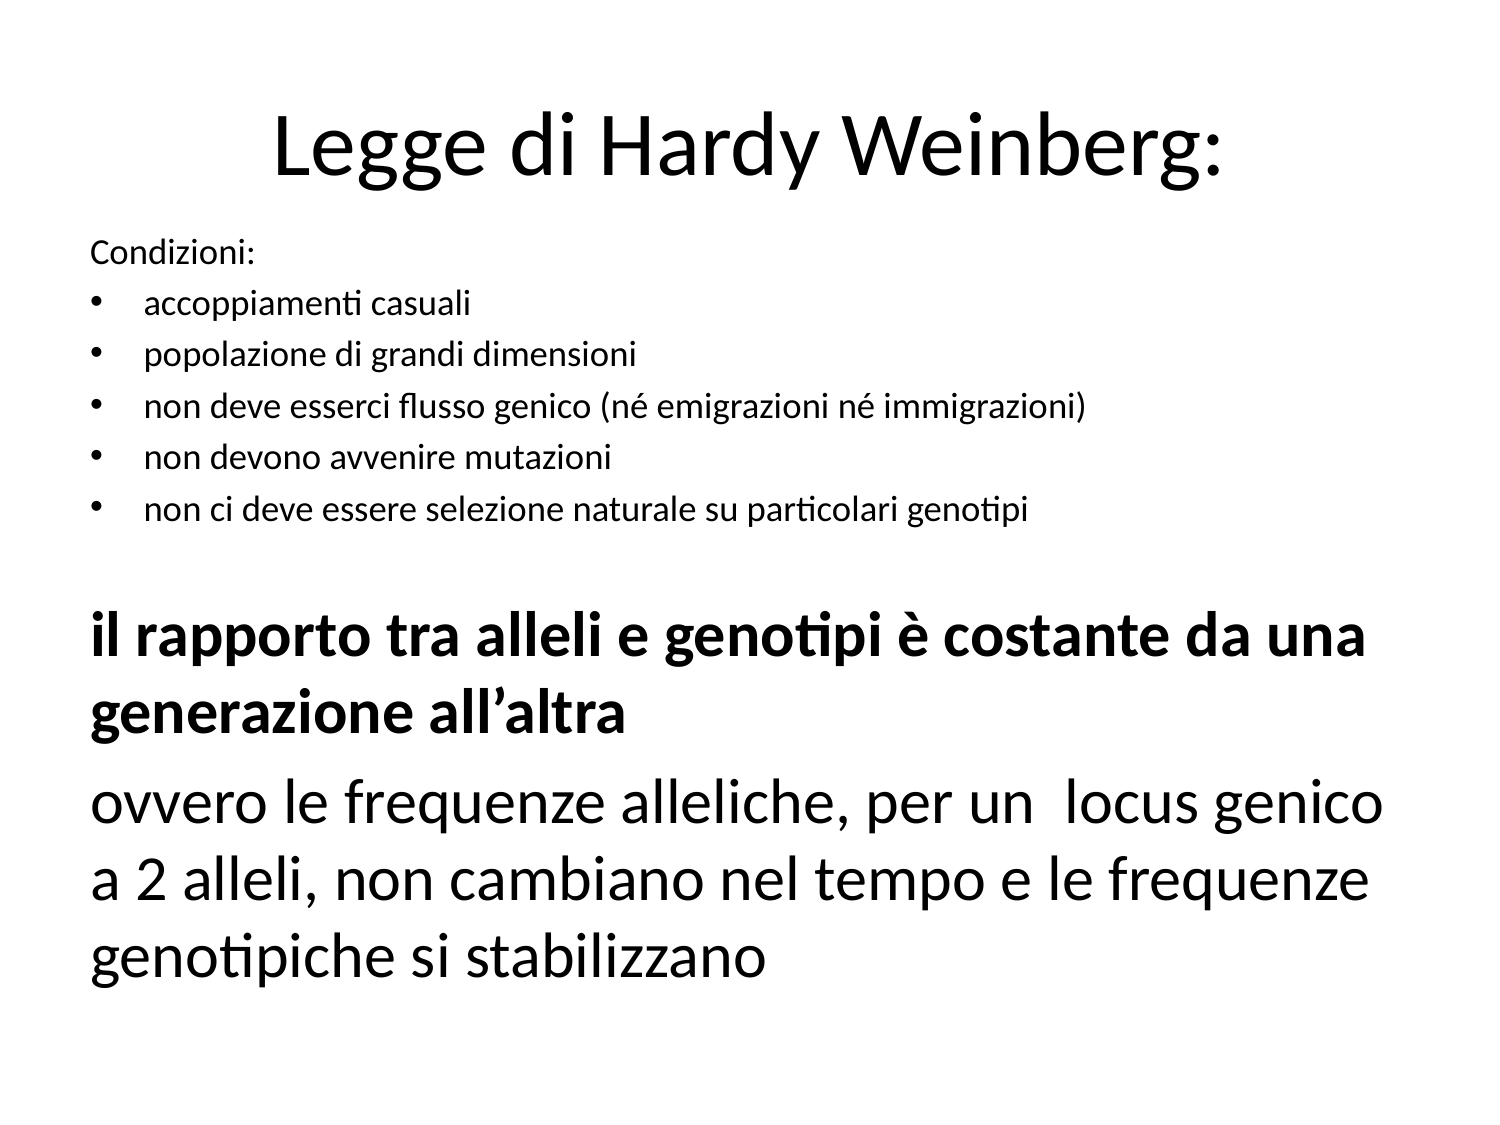

# Legge di Hardy Weinberg:
Condizioni:
accoppiamenti casuali
popolazione di grandi dimensioni
non deve esserci flusso genico (né emigrazioni né immigrazioni)
non devono avvenire mutazioni
non ci deve essere selezione naturale su particolari genotipi

il rapporto tra alleli e genotipi è costante da una generazione all’altra
ovvero le frequenze alleliche, per un  locus genico a 2 alleli, non cambiano nel tempo e le frequenze genotipiche si stabilizzano